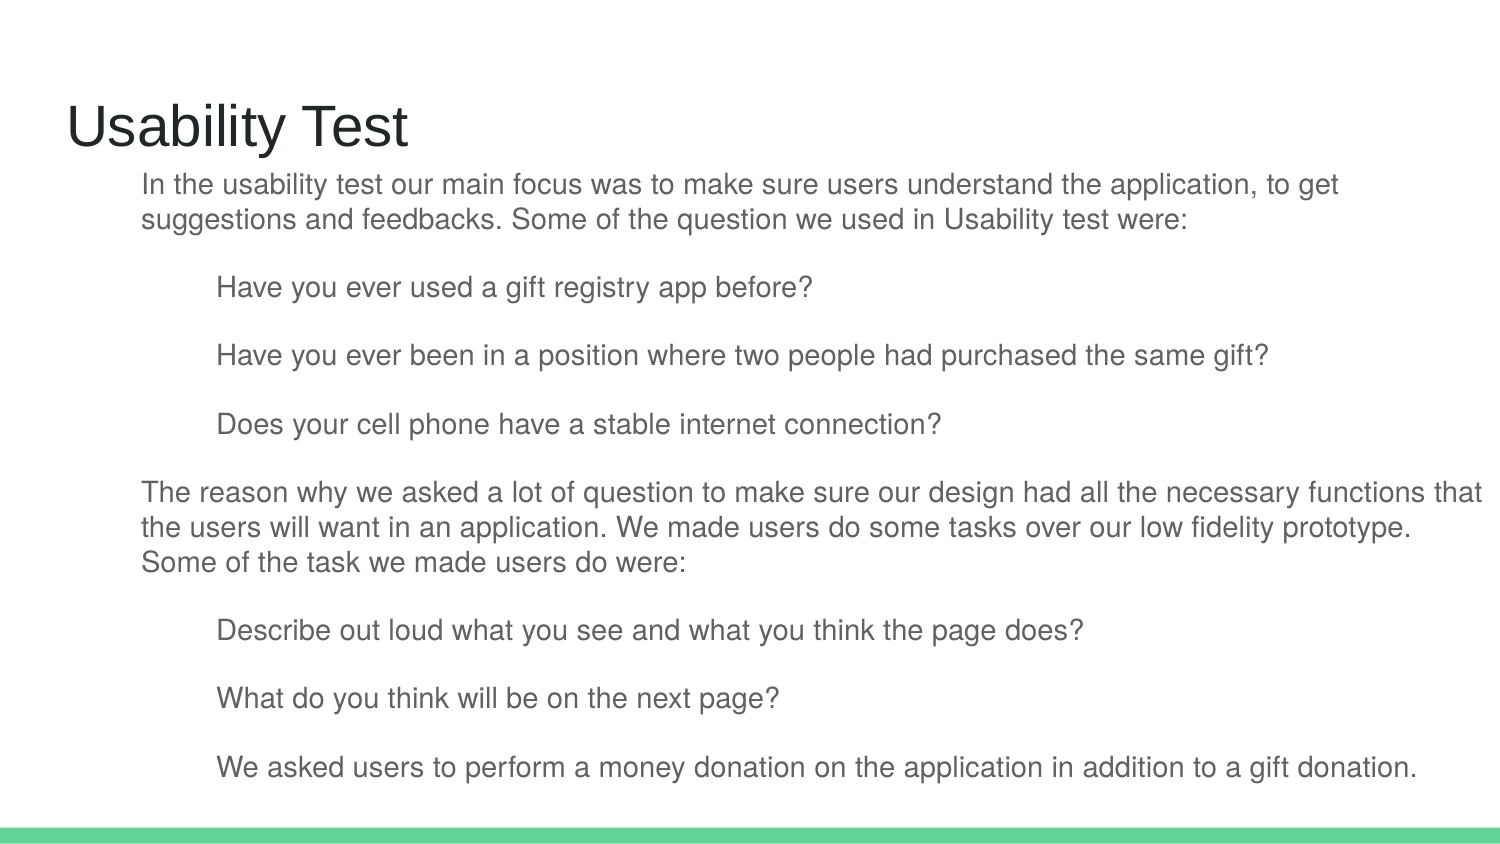

# Usability Test
In the usability test our main focus was to make sure users understand the application, to get suggestions and feedbacks. Some of the question we used in Usability test were:
Have you ever used a gift registry app before?
Have you ever been in a position where two people had purchased the same gift?
Does your cell phone have a stable internet connection?
The reason why we asked a lot of question to make sure our design had all the necessary functions that the users will want in an application. We made users do some tasks over our low fidelity prototype. Some of the task we made users do were:
Describe out loud what you see and what you think the page does?
What do you think will be on the next page?
We asked users to perform a money donation on the application in addition to a gift donation.